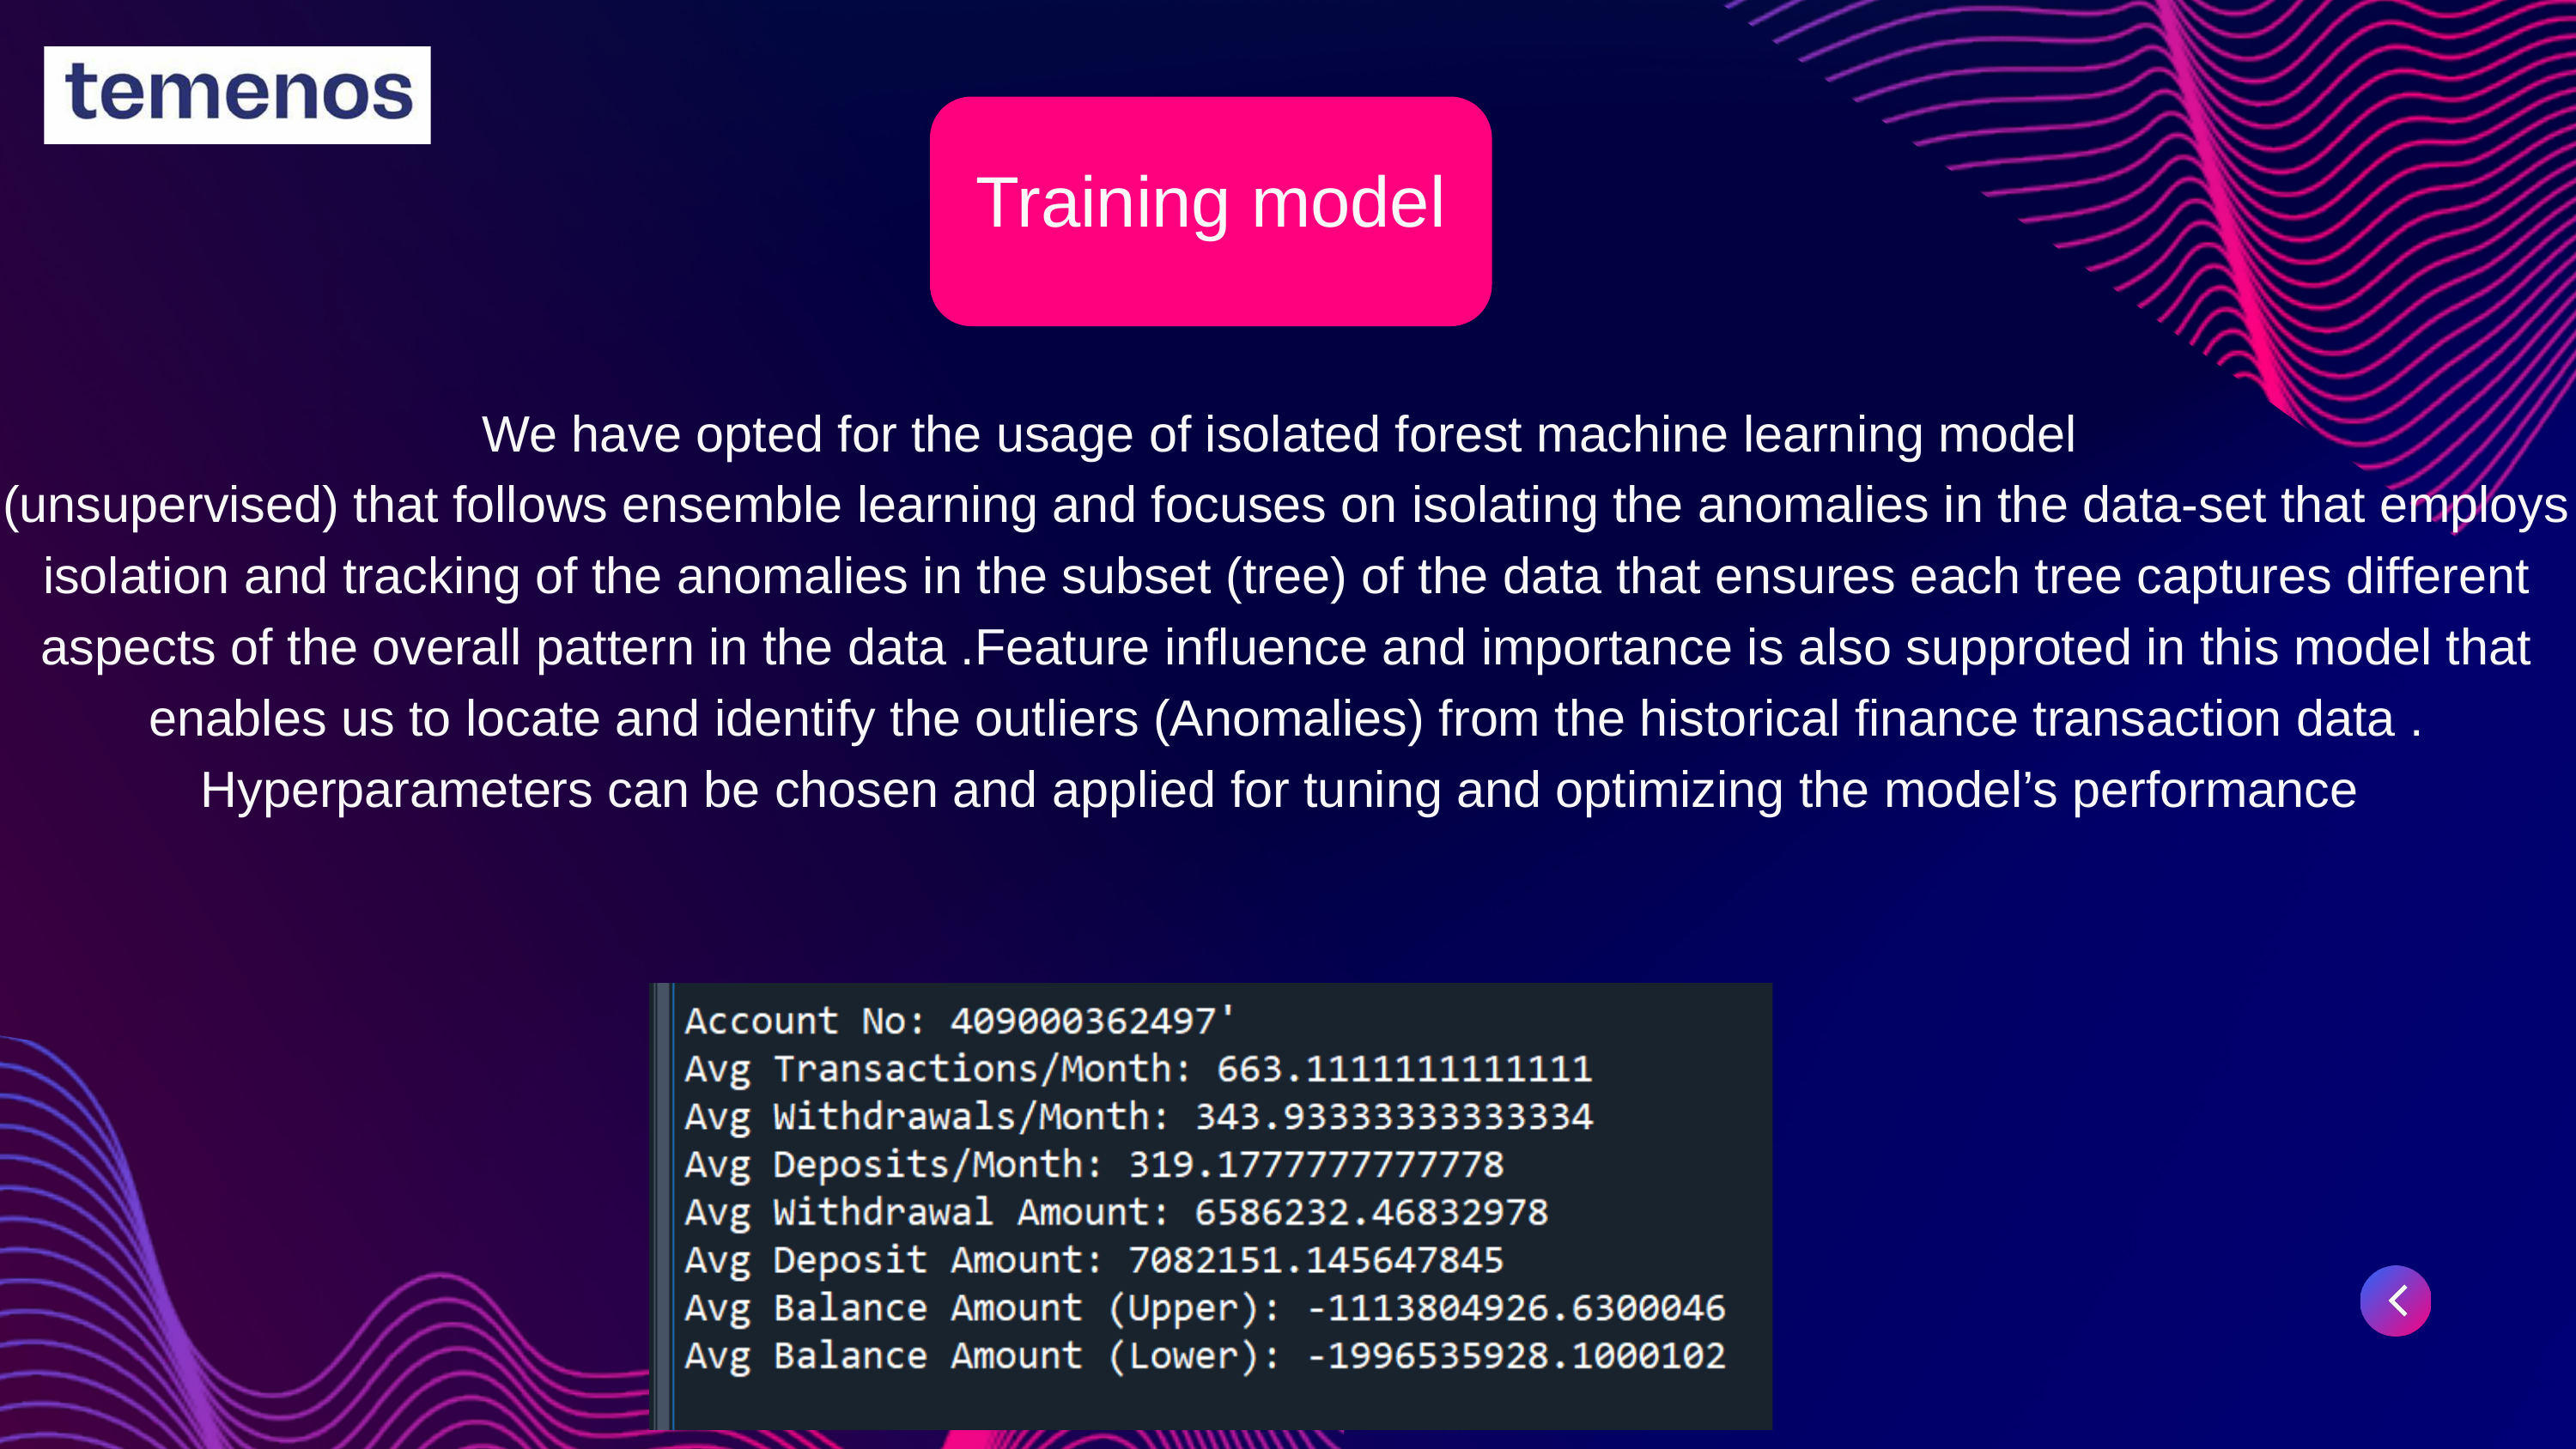

Training model

We have opted for the usage of isolated forest machine learning model
(unsupervised) that follows ensemble learning and focuses on isolating the anomalies in the data-set that employs isolation and tracking of the anomalies in the subset (tree) of the data that ensures each tree captures different aspects of the overall pattern in the data .Feature influence and importance is also supproted in this model that enables us to locate and identify the outliers (Anomalies) from the historical finance transaction data . Hyperparameters can be chosen and applied for tuning and optimizing the model’s performance